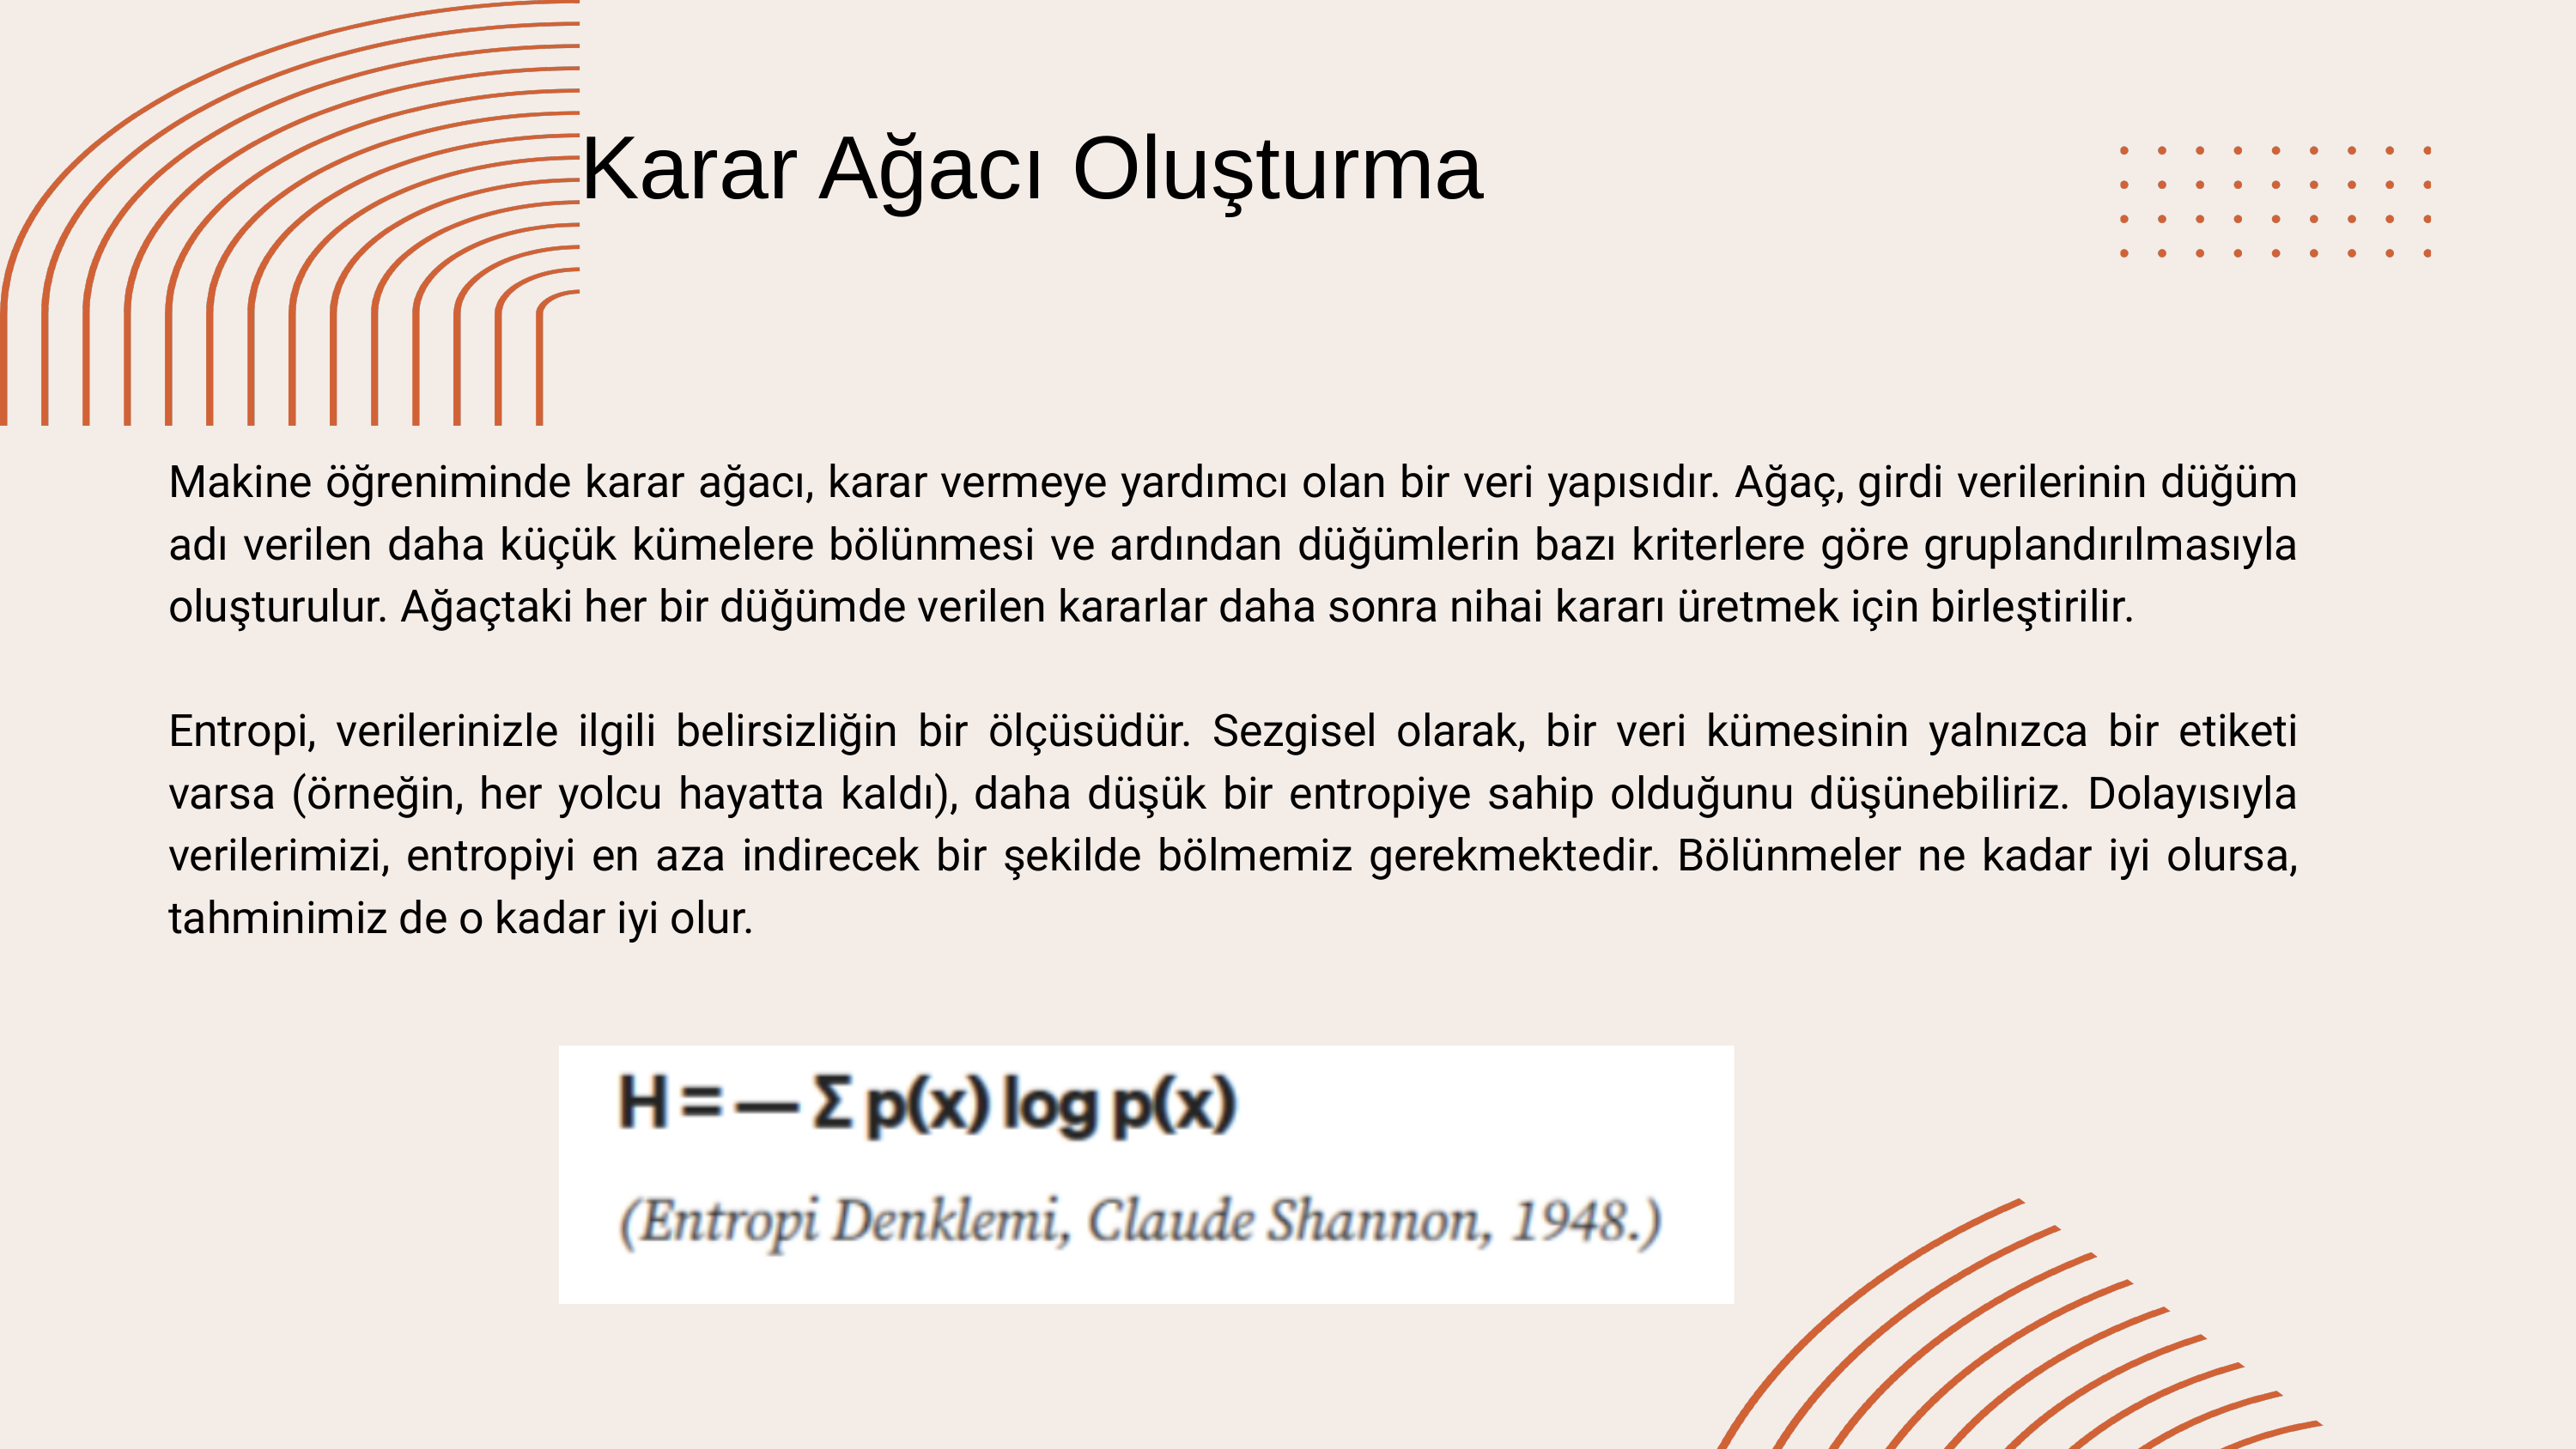

Karar Ağacı Oluşturma

Makine öğreniminde karar ağacı, karar vermeye yardımcı olan bir veri yapısıdır. Ağaç, girdi verilerinin düğüm adı verilen daha küçük kümelere bölünmesi ve ardından düğümlerin bazı kriterlere göre gruplandırılmasıyla oluşturulur. Ağaçtaki her bir düğümde verilen kararlar daha sonra nihai kararı üretmek için birleştirilir.

Entropi, verilerinizle ilgili belirsizliğin bir ölçüsüdür. Sezgisel olarak, bir veri kümesinin yalnızca bir etiketi varsa (örneğin, her yolcu hayatta kaldı), daha düşük bir entropiye sahip olduğunu düşünebiliriz. Dolayısıyla verilerimizi, entropiyi en aza indirecek bir şekilde bölmemiz gerekmektedir. Bölünmeler ne kadar iyi olursa, tahminimiz de o kadar iyi olur.